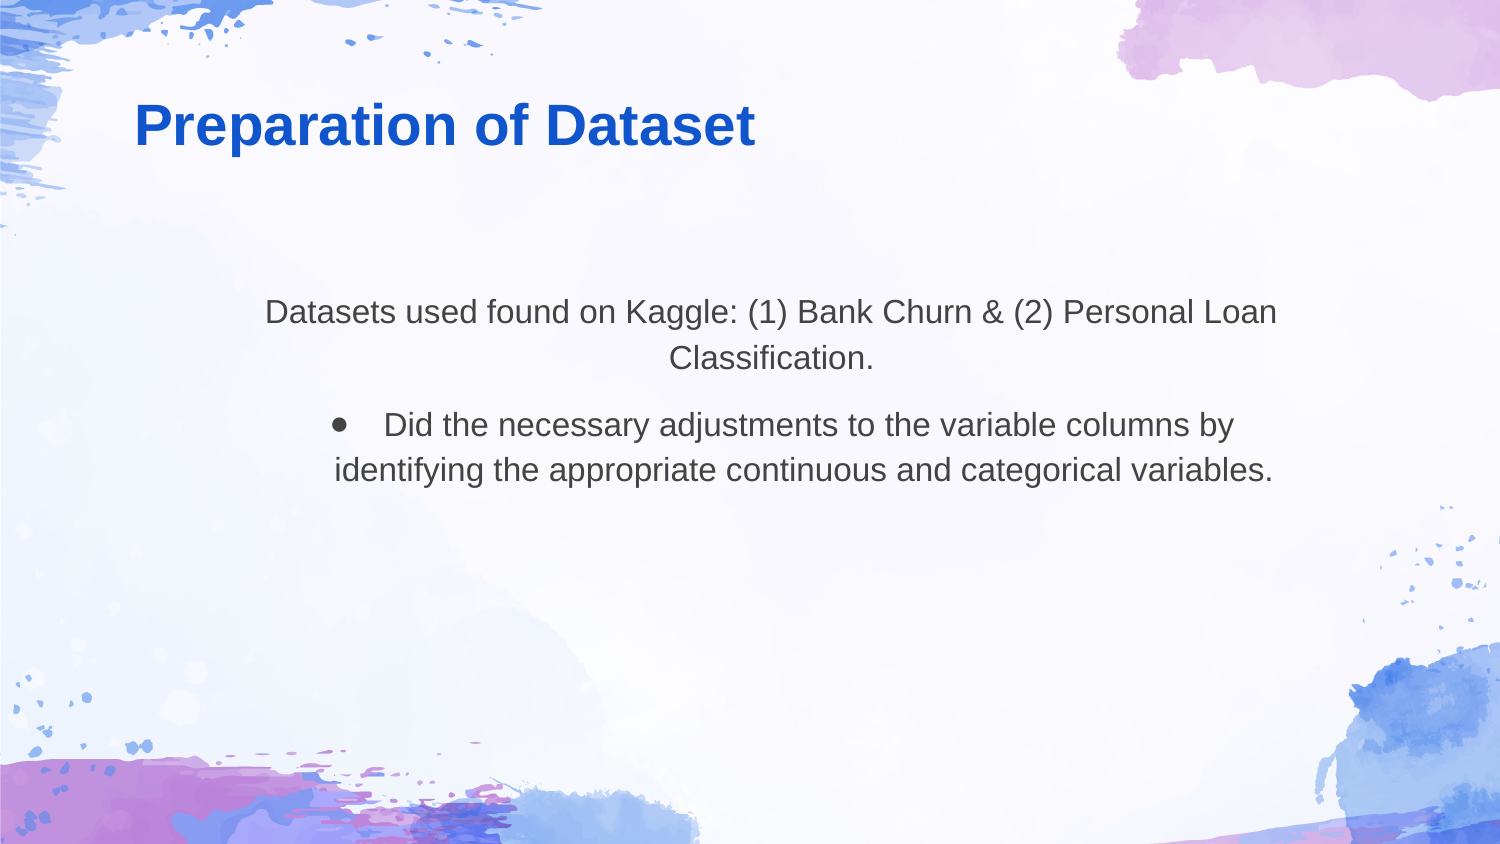

# Preparation of Dataset

Datasets used found on Kaggle: (1) Bank Churn & (2) Personal Loan Classification.
Did the necessary adjustments to the variable columns by identifying the appropriate continuous and categorical variables.